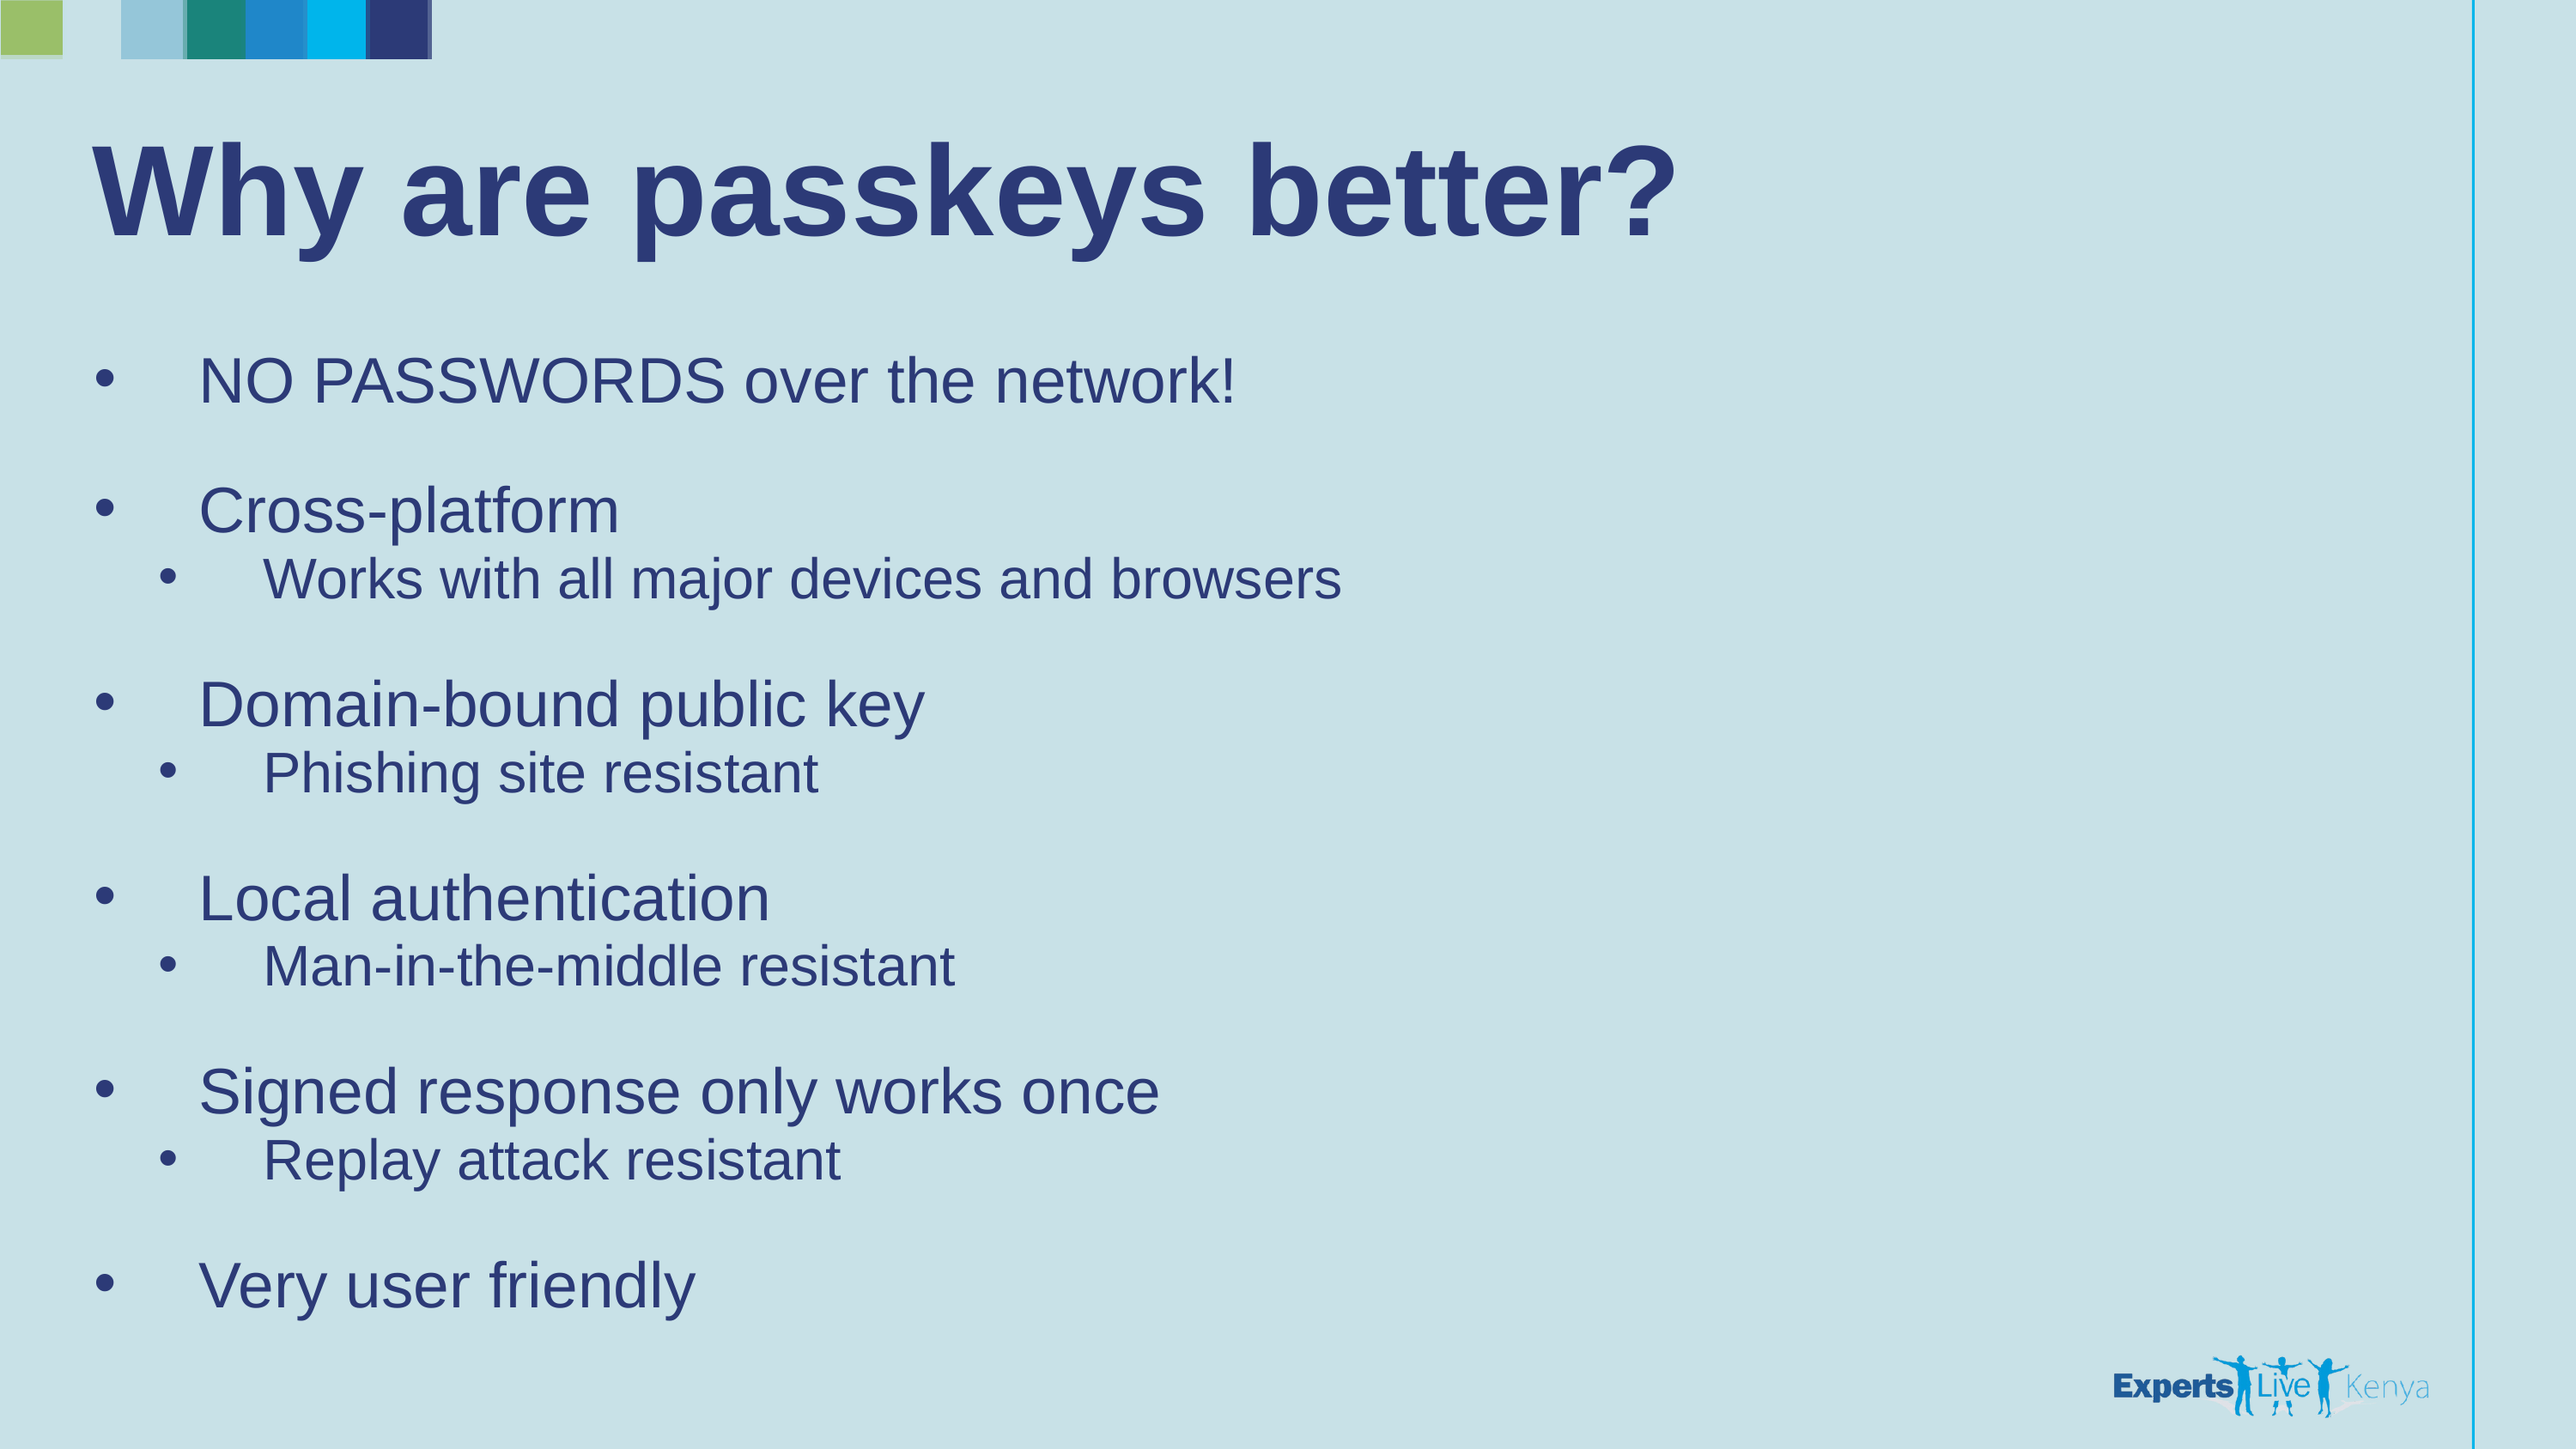

Why are passkeys better?
NO PASSWORDS over the network!

Cross-platform
Works with all major devices and browsers

Domain-bound public key
Phishing site resistant

Local authentication
Man-in-the-middle resistant

Signed response only works once
Replay attack resistant

Very user friendly